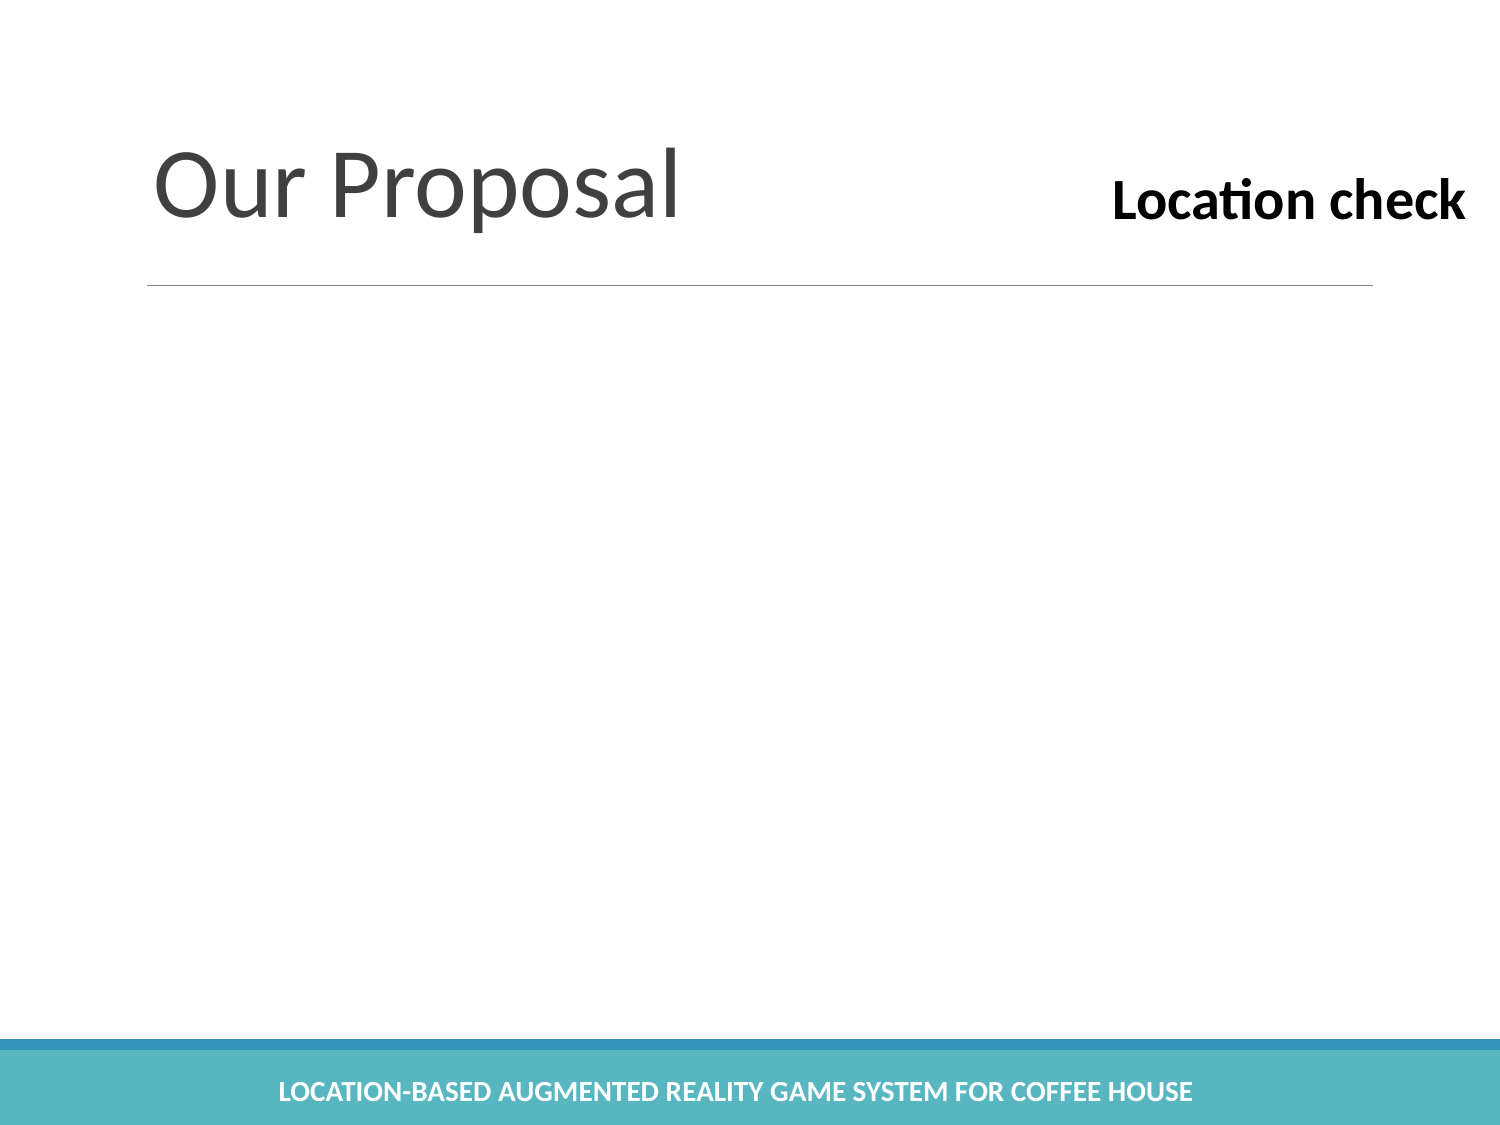

# Our Proposal
Location check
Location-based Augmented Reality Game System for Coffee House
23